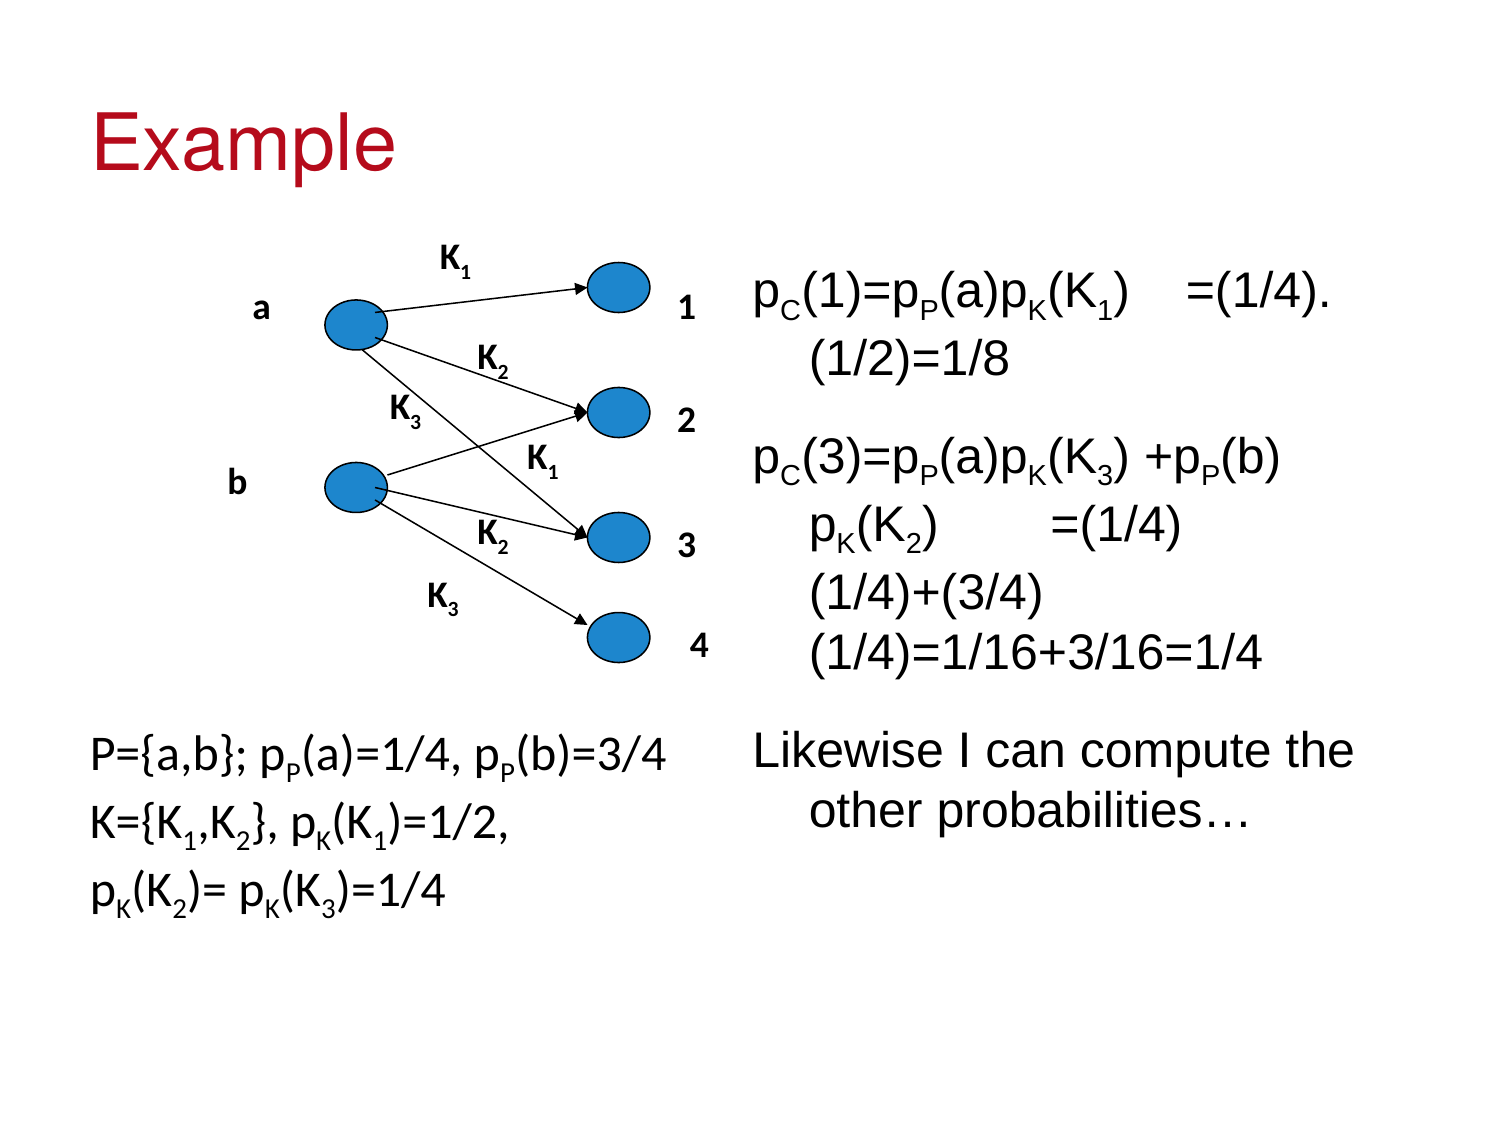

# Example
K1
pC(1)=pP(a)pK(K1)    =(1/4).(1/2)=1/8
pC(3)=pP(a)pK(K3) +pP(b) pK(K2)        =(1/4)(1/4)+(3/4)(1/4)=1/16+3/16=1/4
Likewise I can compute the other probabilities…

a
1

K2

K3

2

K1
b

K2

3
K3

4
P={a,b}; pP(a)=1/4, pP(b)=3/4
K={K1,K2}, pK(K1)=1/2,            pK(K2)= pK(K3)=1/4